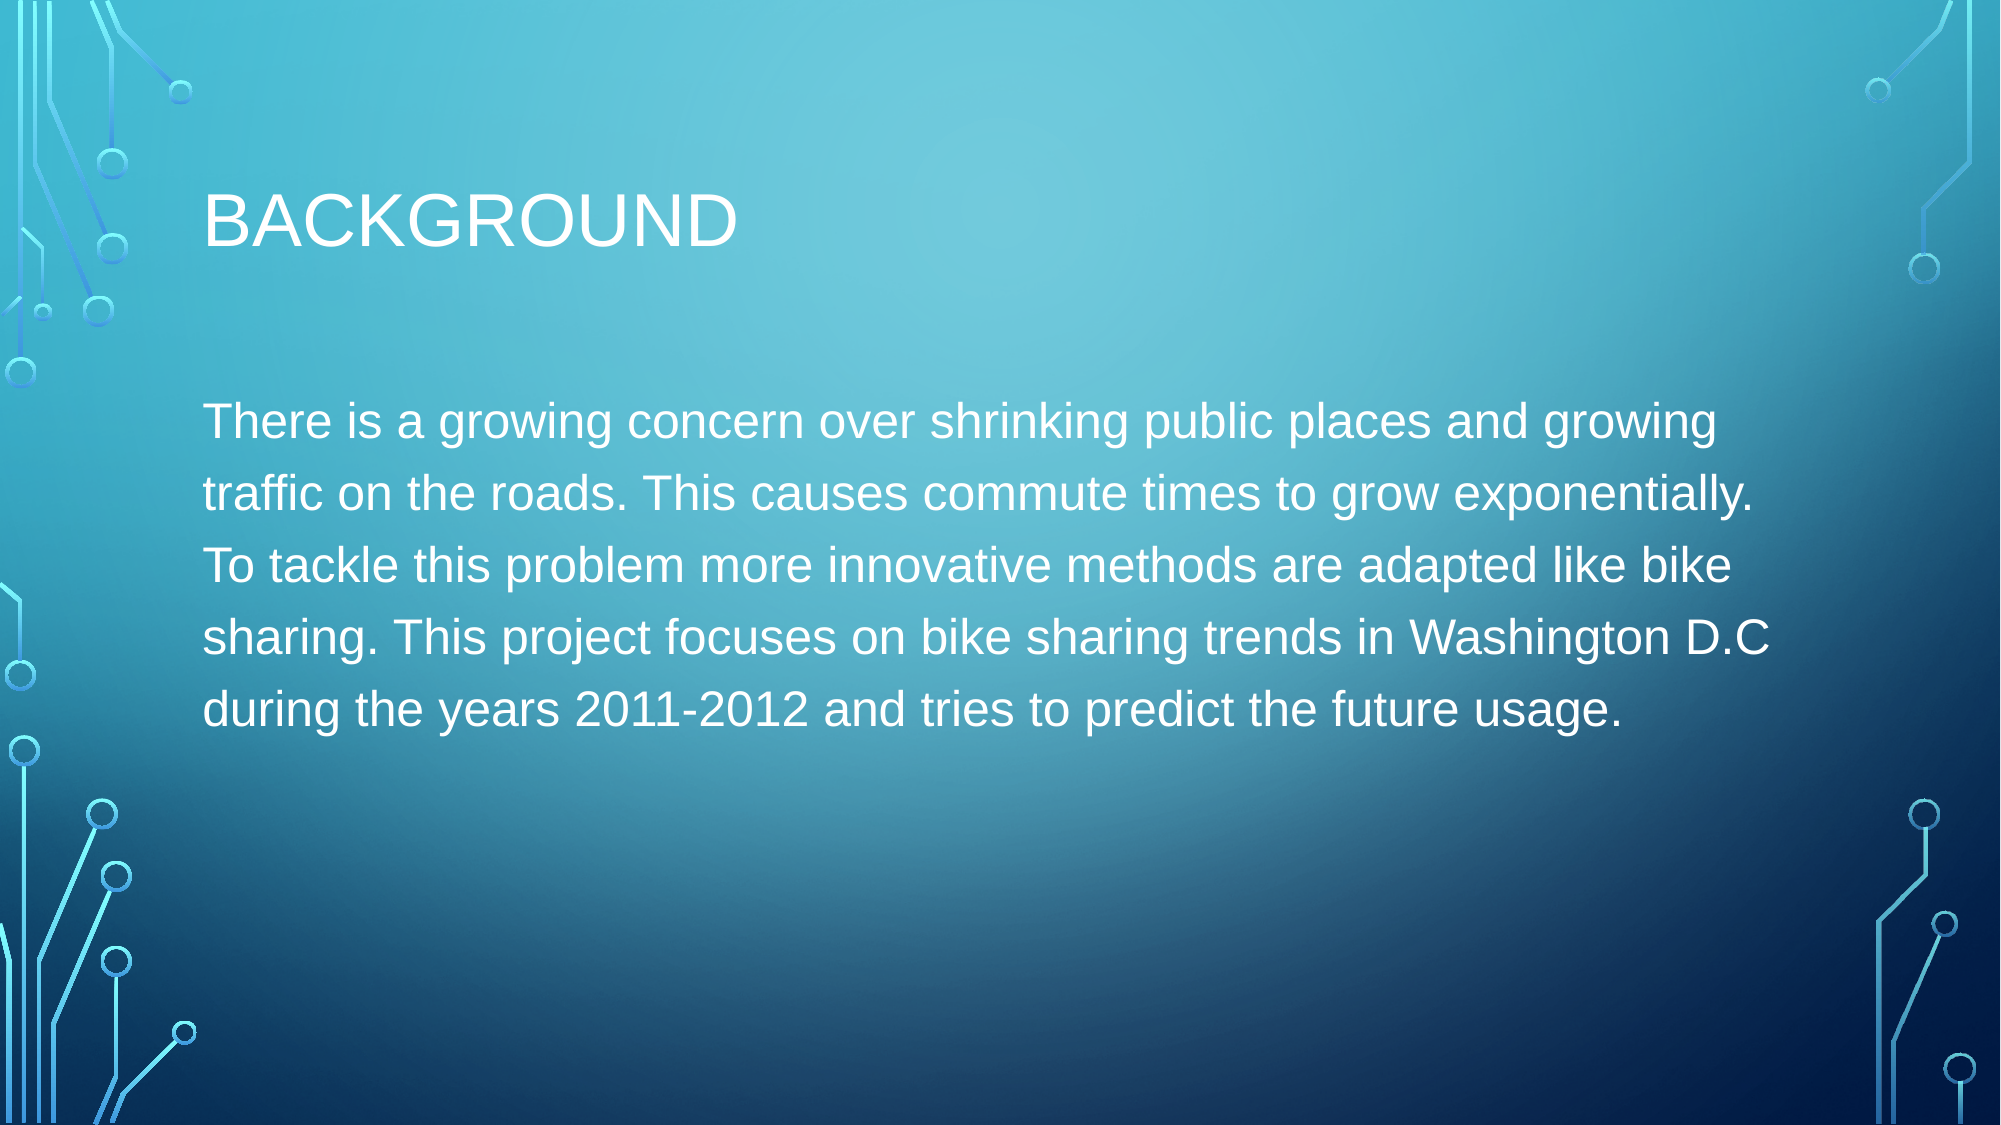

# Background
There is a growing concern over shrinking public places and growing traffic on the roads. This causes commute times to grow exponentially. To tackle this problem more innovative methods are adapted like bike sharing. This project focuses on bike sharing trends in Washington D.C during the years 2011-2012 and tries to predict the future usage.